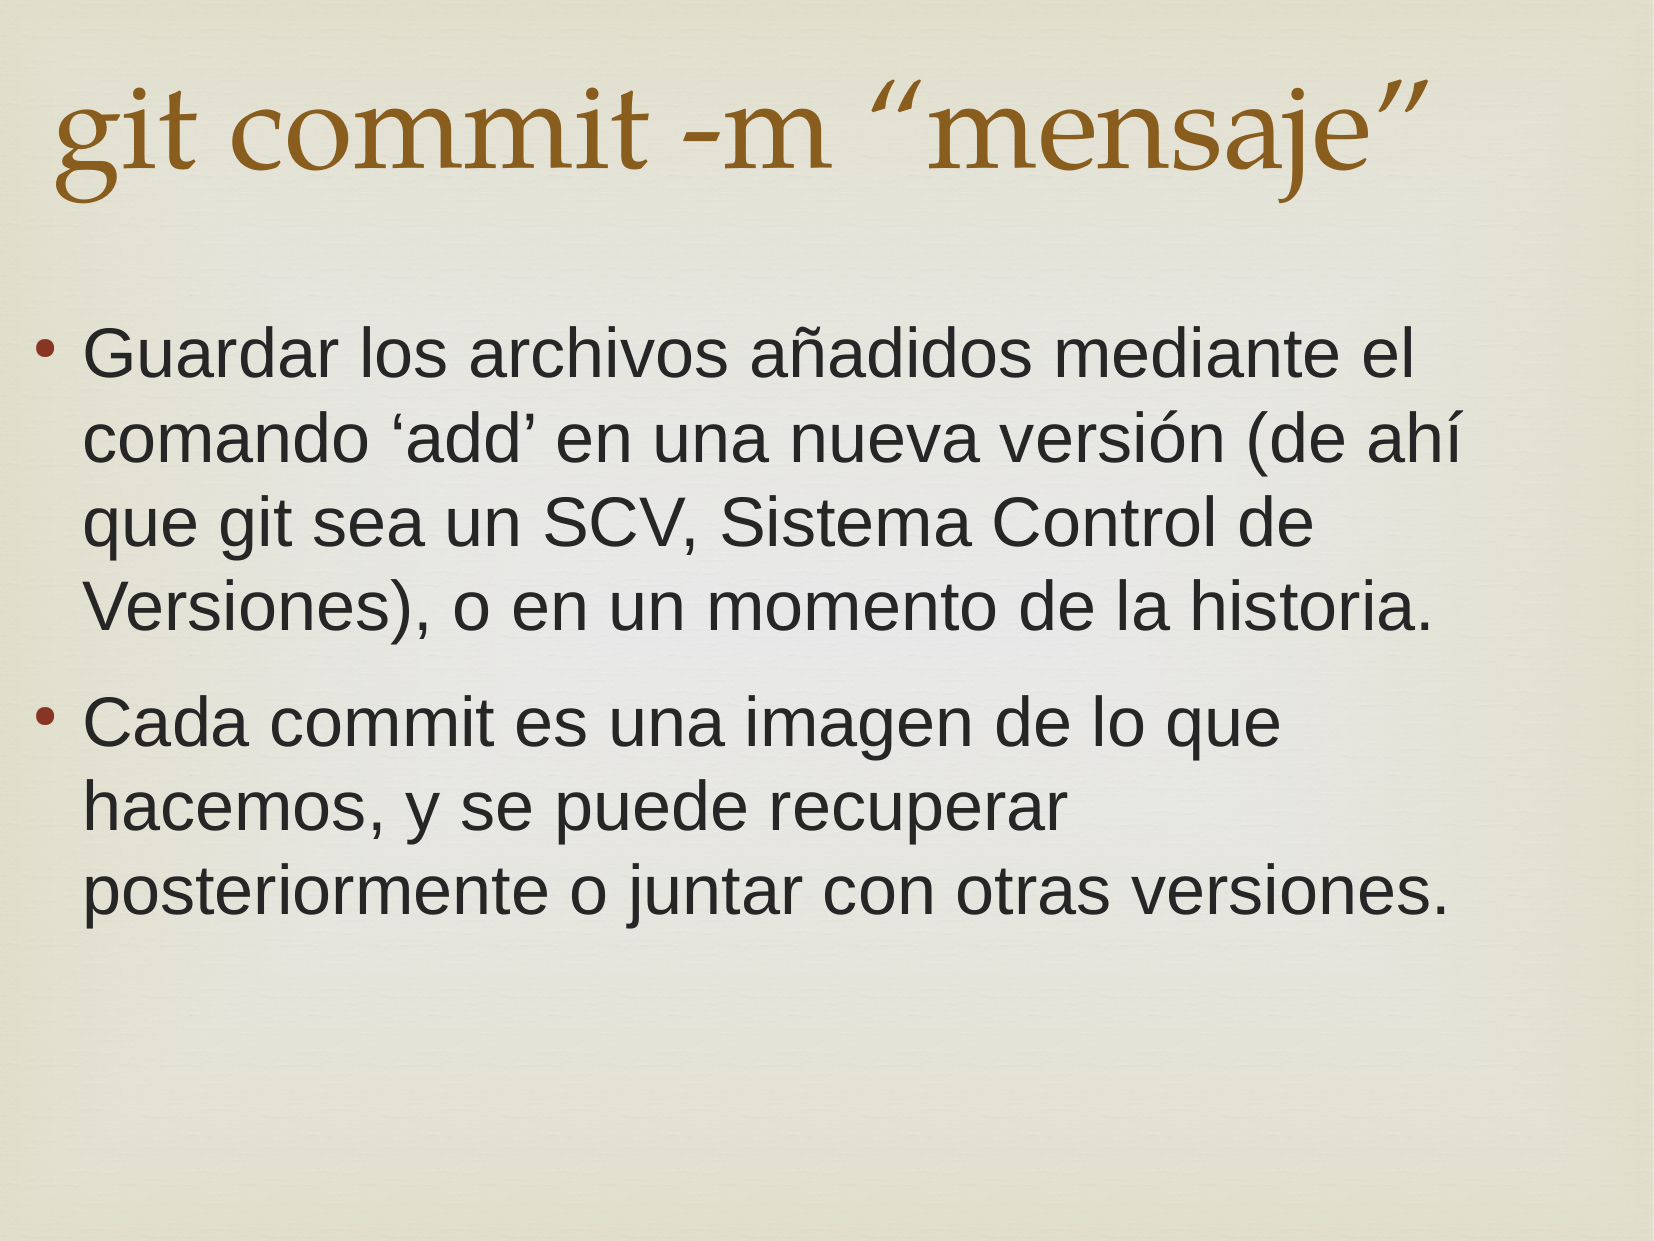

git commit -m “mensaje”
Guardar los archivos añadidos mediante el comando ‘add’ en una nueva versión (de ahí que git sea un SCV, Sistema Control de Versiones), o en un momento de la historia.
Cada commit es una imagen de lo que hacemos, y se puede recuperar posteriormente o juntar con otras versiones.